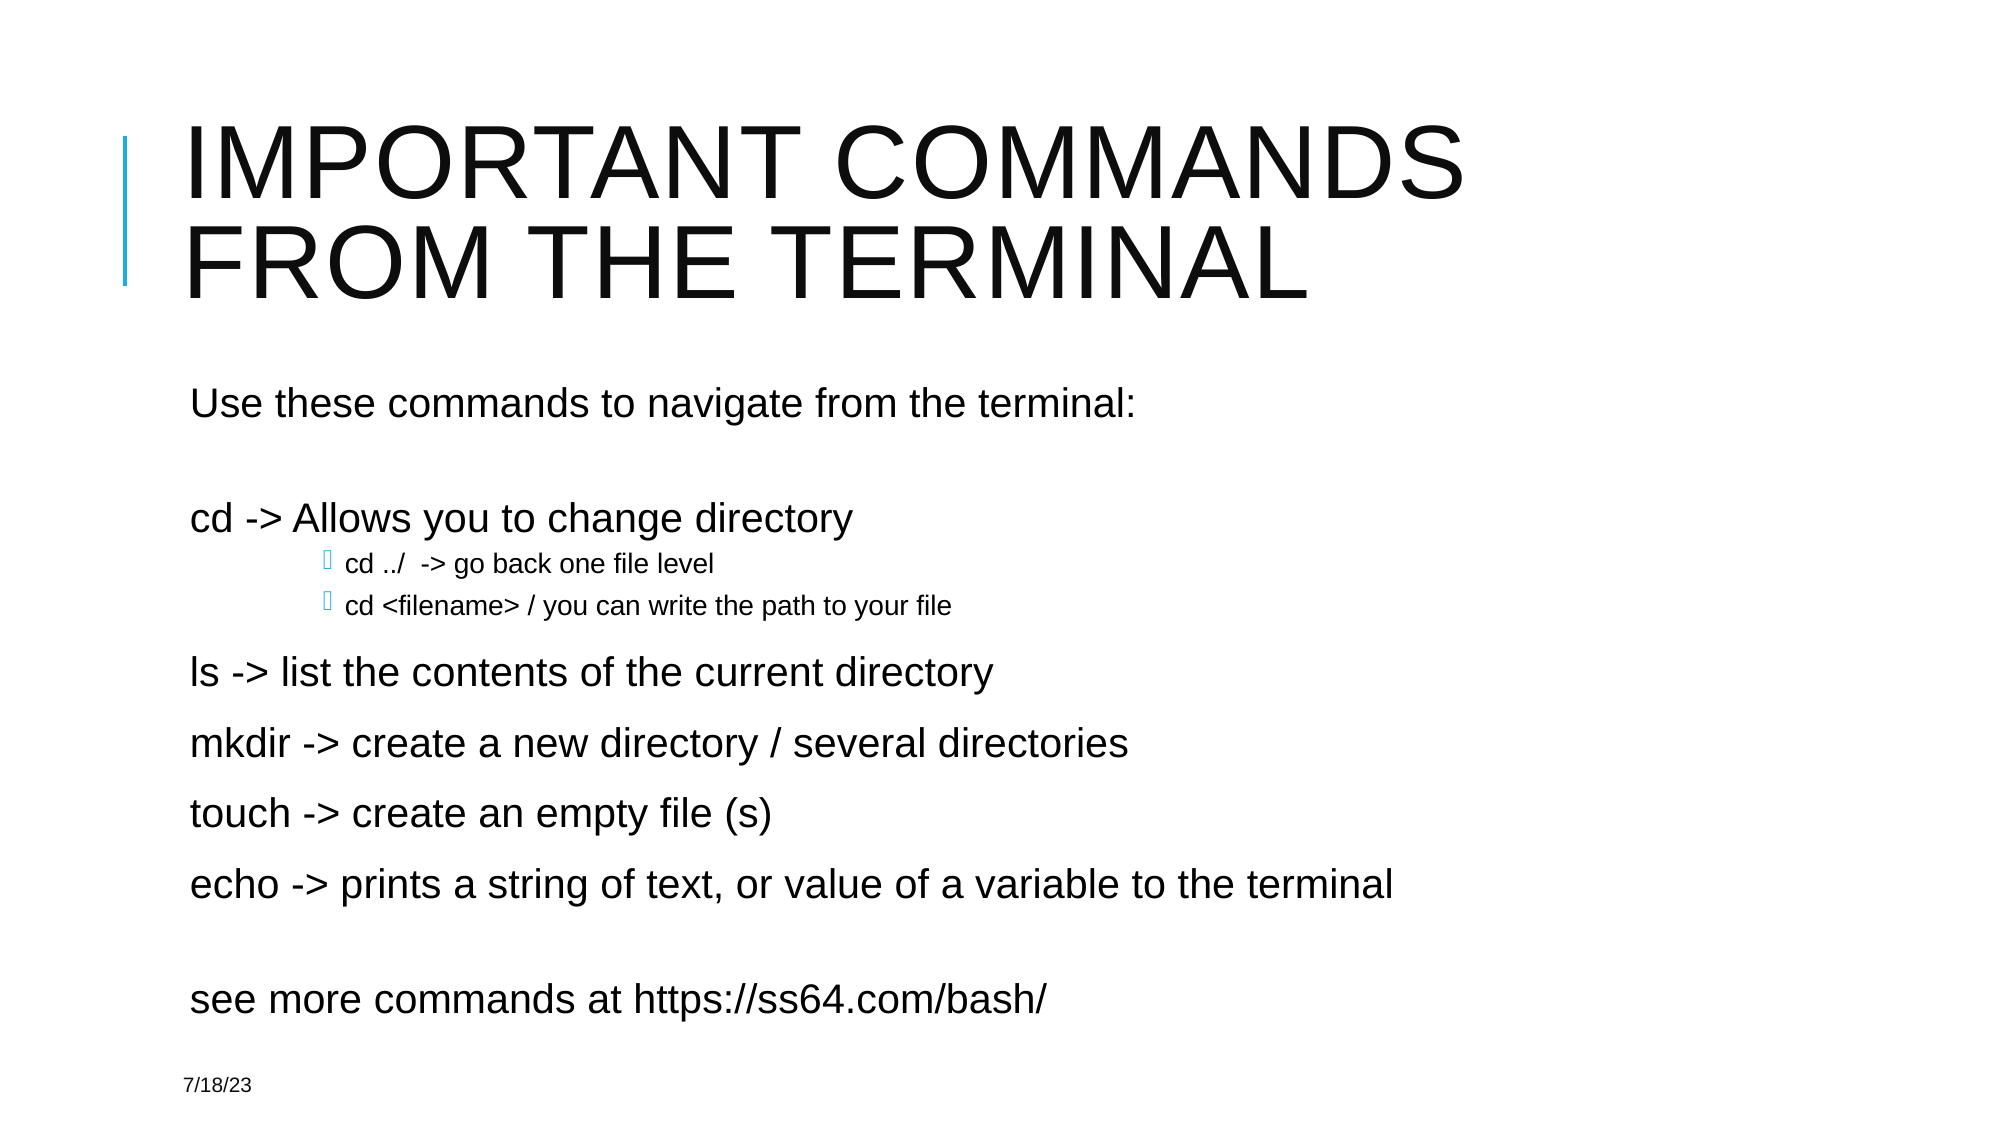

# Important commands from the Terminal
Use these commands to navigate from the terminal:
cd -> Allows you to change directory
cd ../  -> go back one file level
cd <filename> / you can write the path to your file
ls -> list the contents of the current directory
mkdir -> create a new directory / several directories
touch -> create an empty file (s)
echo -> prints a string of text, or value of a variable to the terminal
see more commands at https://ss64.com/bash/
7/18/23